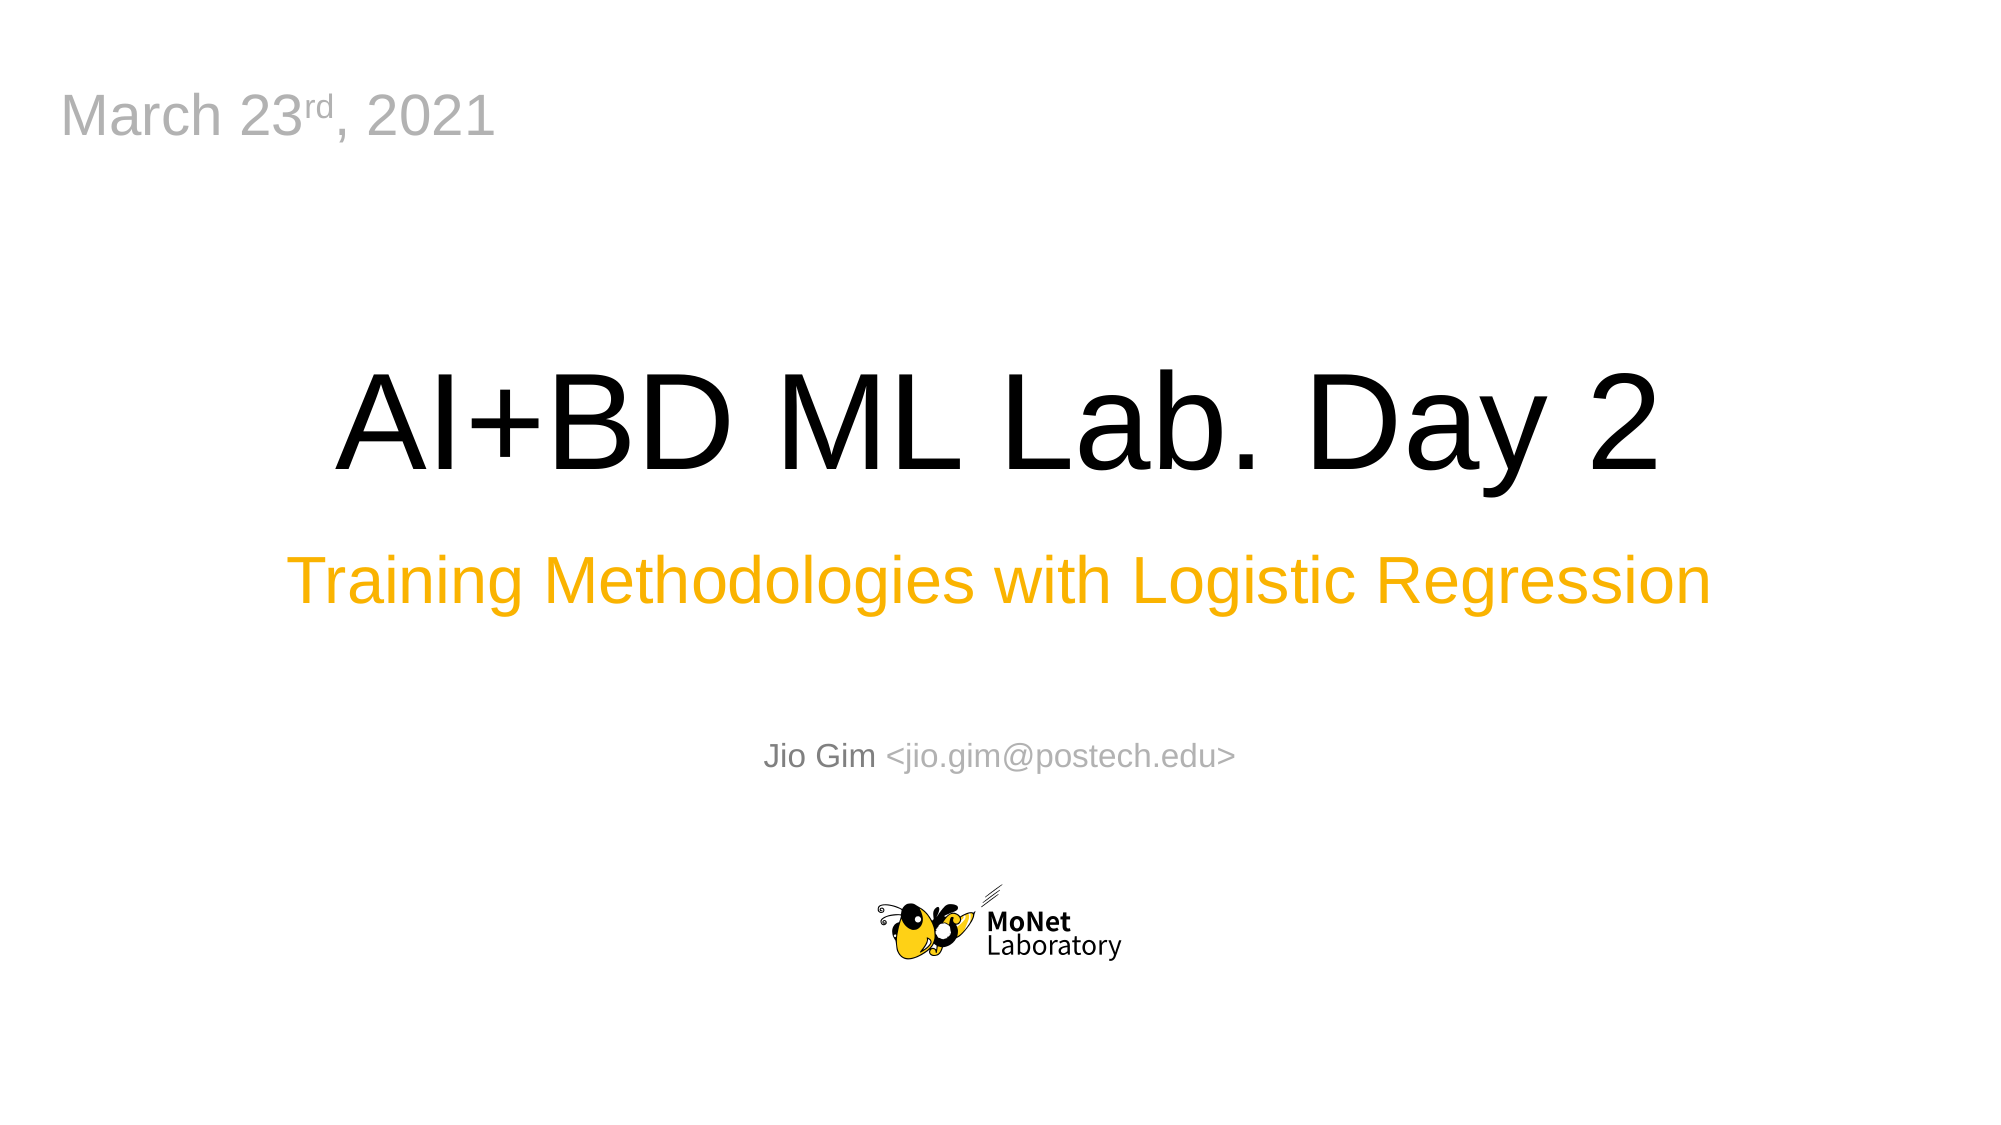

March 23rd, 2021
# AI+BD ML Lab. Day 2
Training Methodologies with Logistic Regression
Jio Gim <jio.gim@postech.edu>